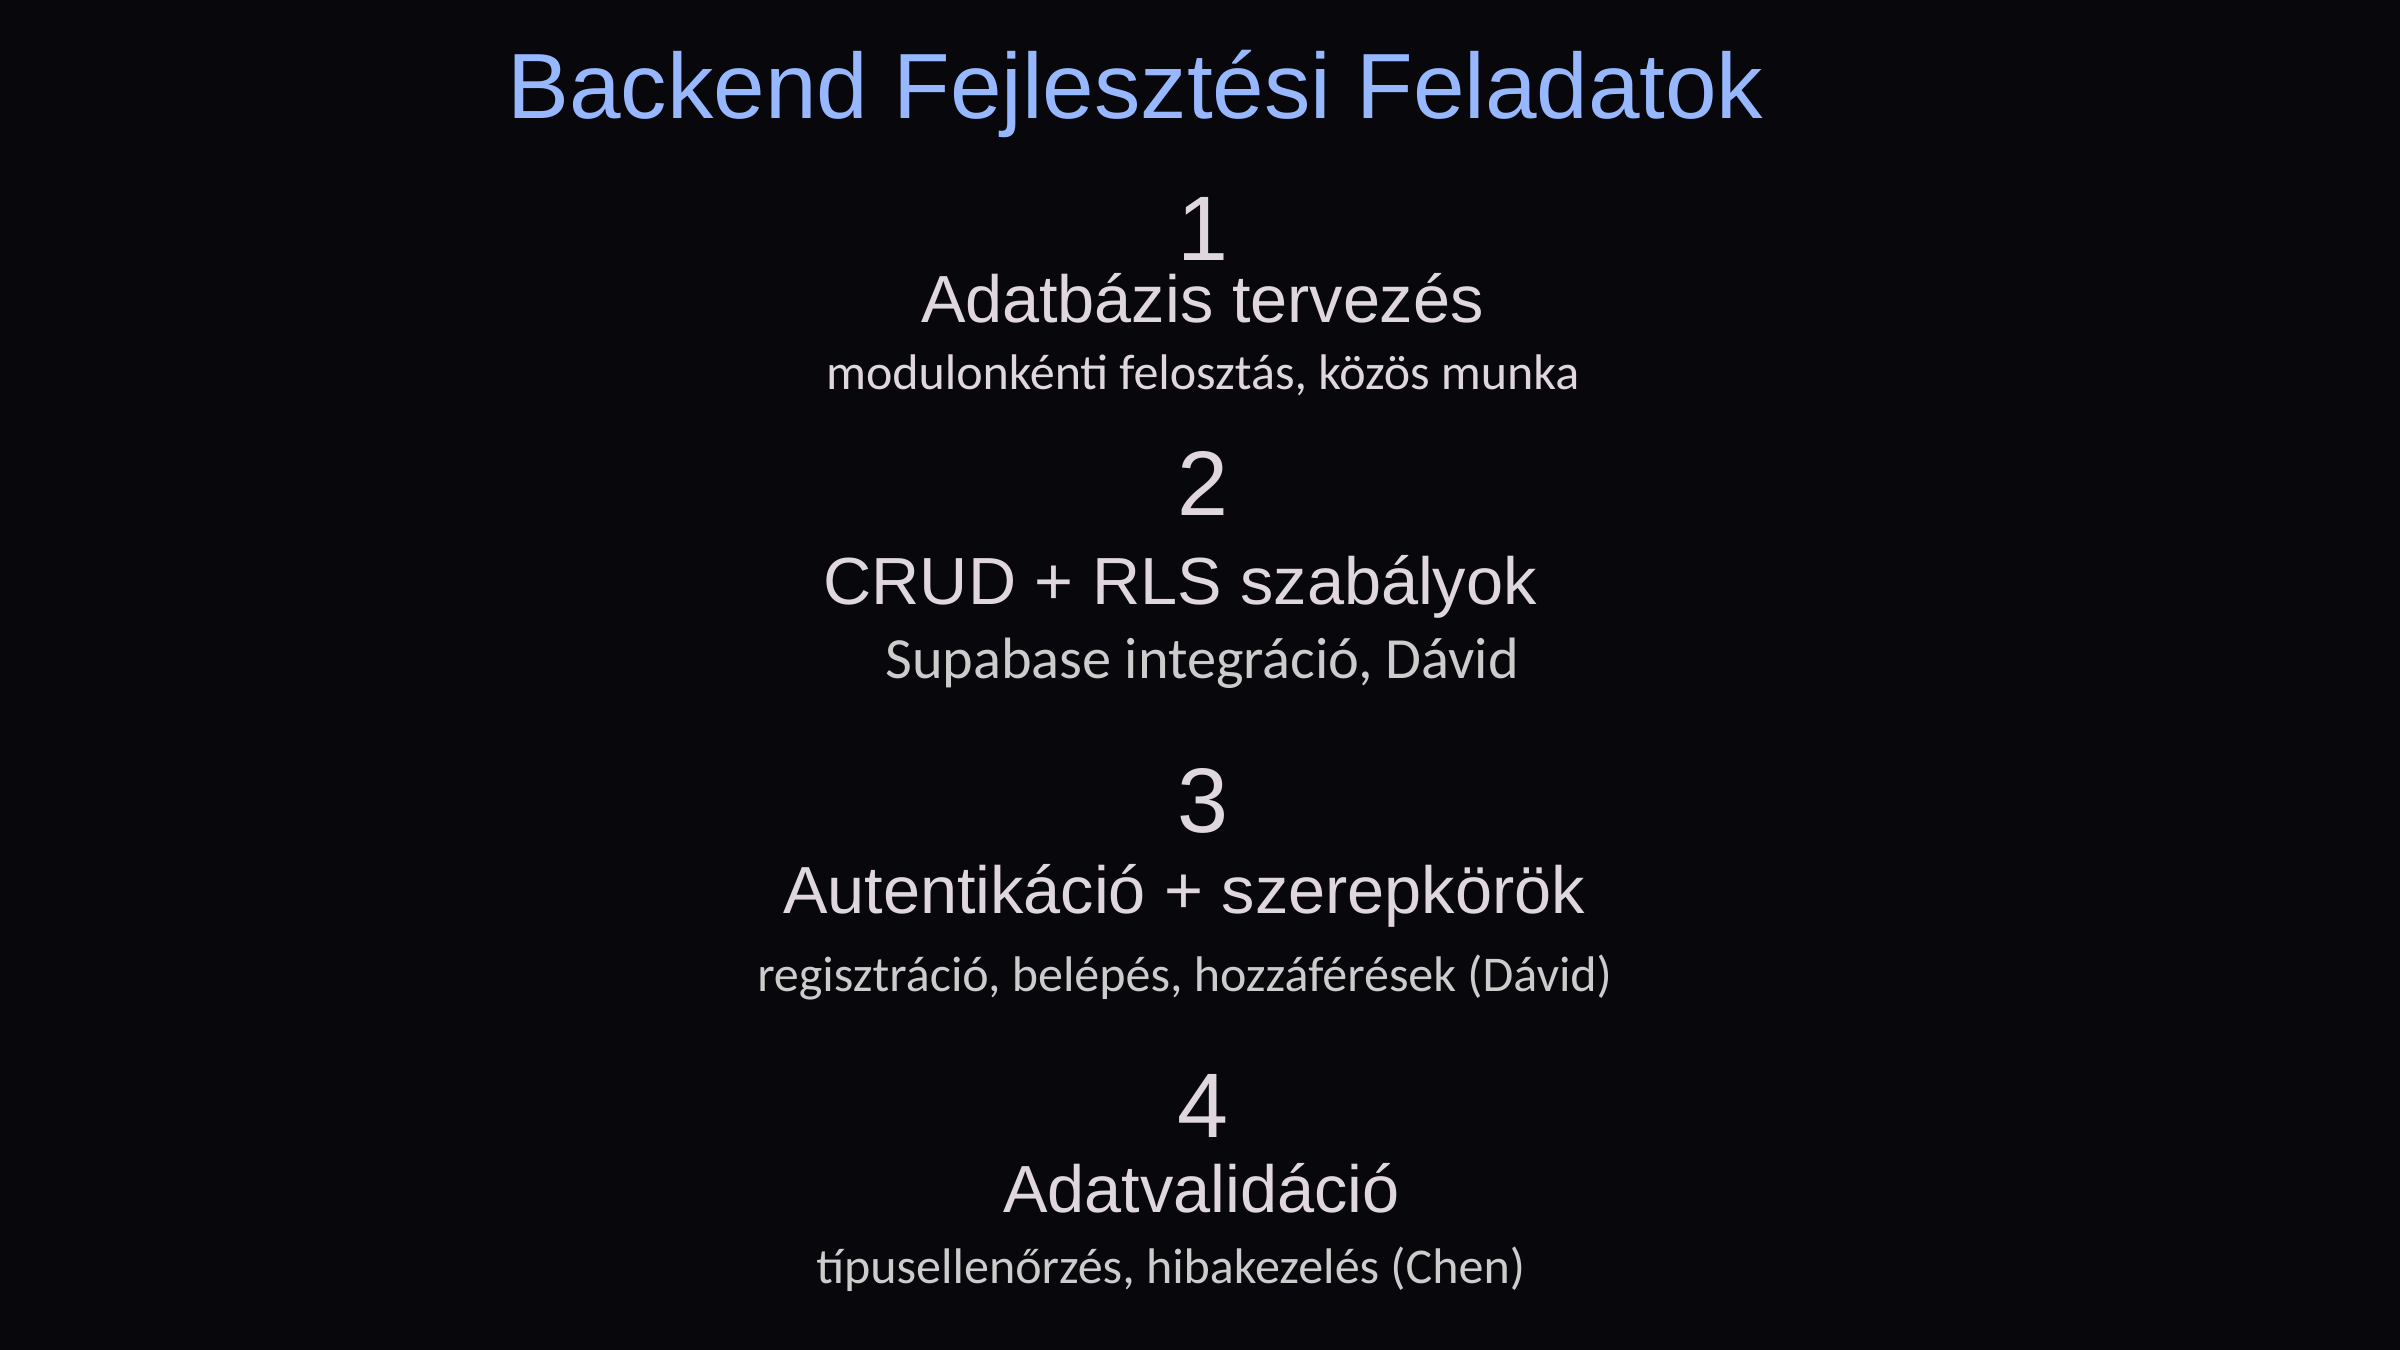

Backend Fejlesztési Feladatok
1
Adatbázis tervezés
modulonkénti felosztás, közös munka
2
 CRUD + RLS szabályok
Supabase integráció, Dávid
3
Autentikáció + szerepkörök
regisztráció, belépés, hozzáférések (Dávid)

4
Adatvalidáció
típusellenőrzés, hibakezelés (Chen)